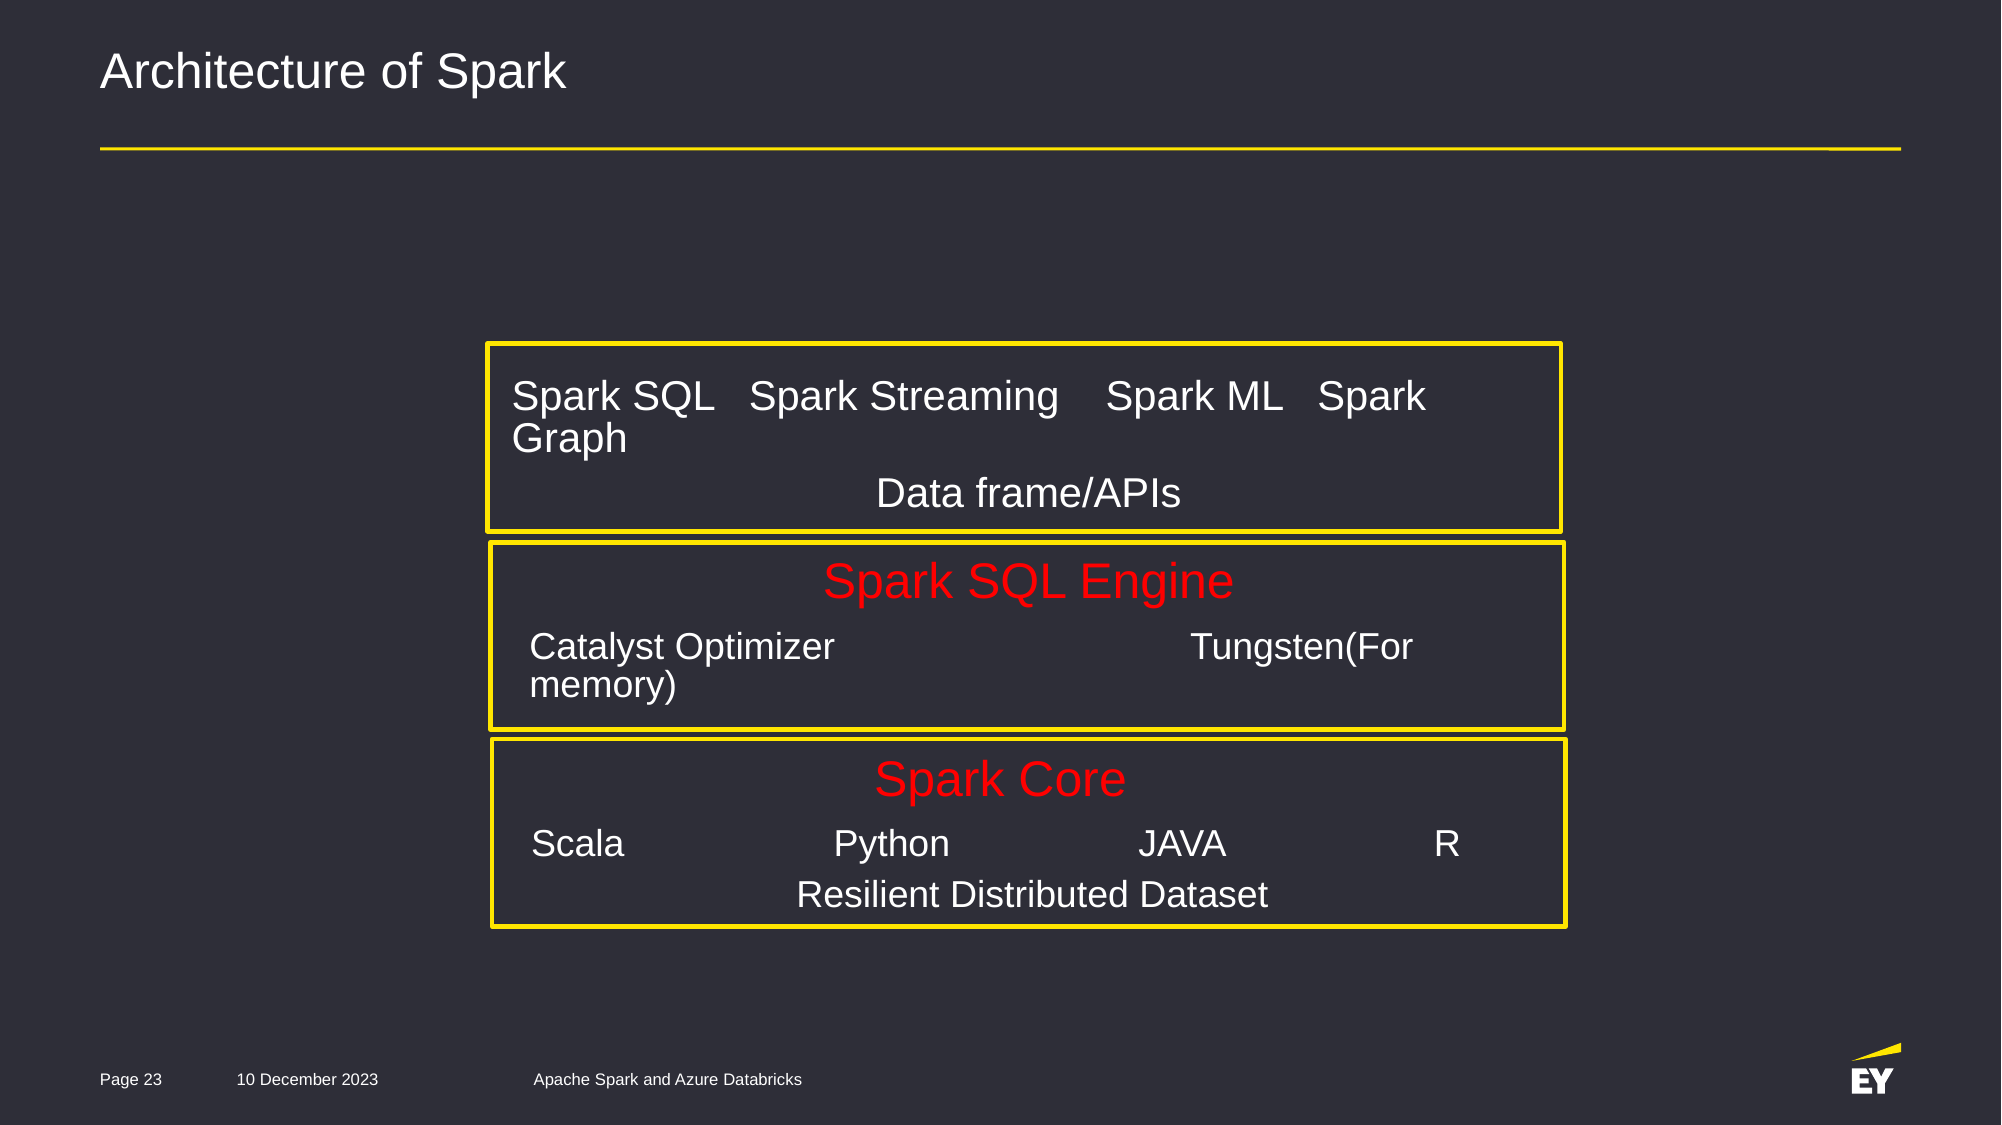

# Architecture of Spark

Spark SQL   Spark Streaming    Spark ML   Spark Graph
Data frame/APIs

Spark SQL Engine
Catalyst Optimizer                                  Tungsten(For memory)

Spark Core
Scala                    Python                  JAVA                    R
Resilient Distributed Dataset